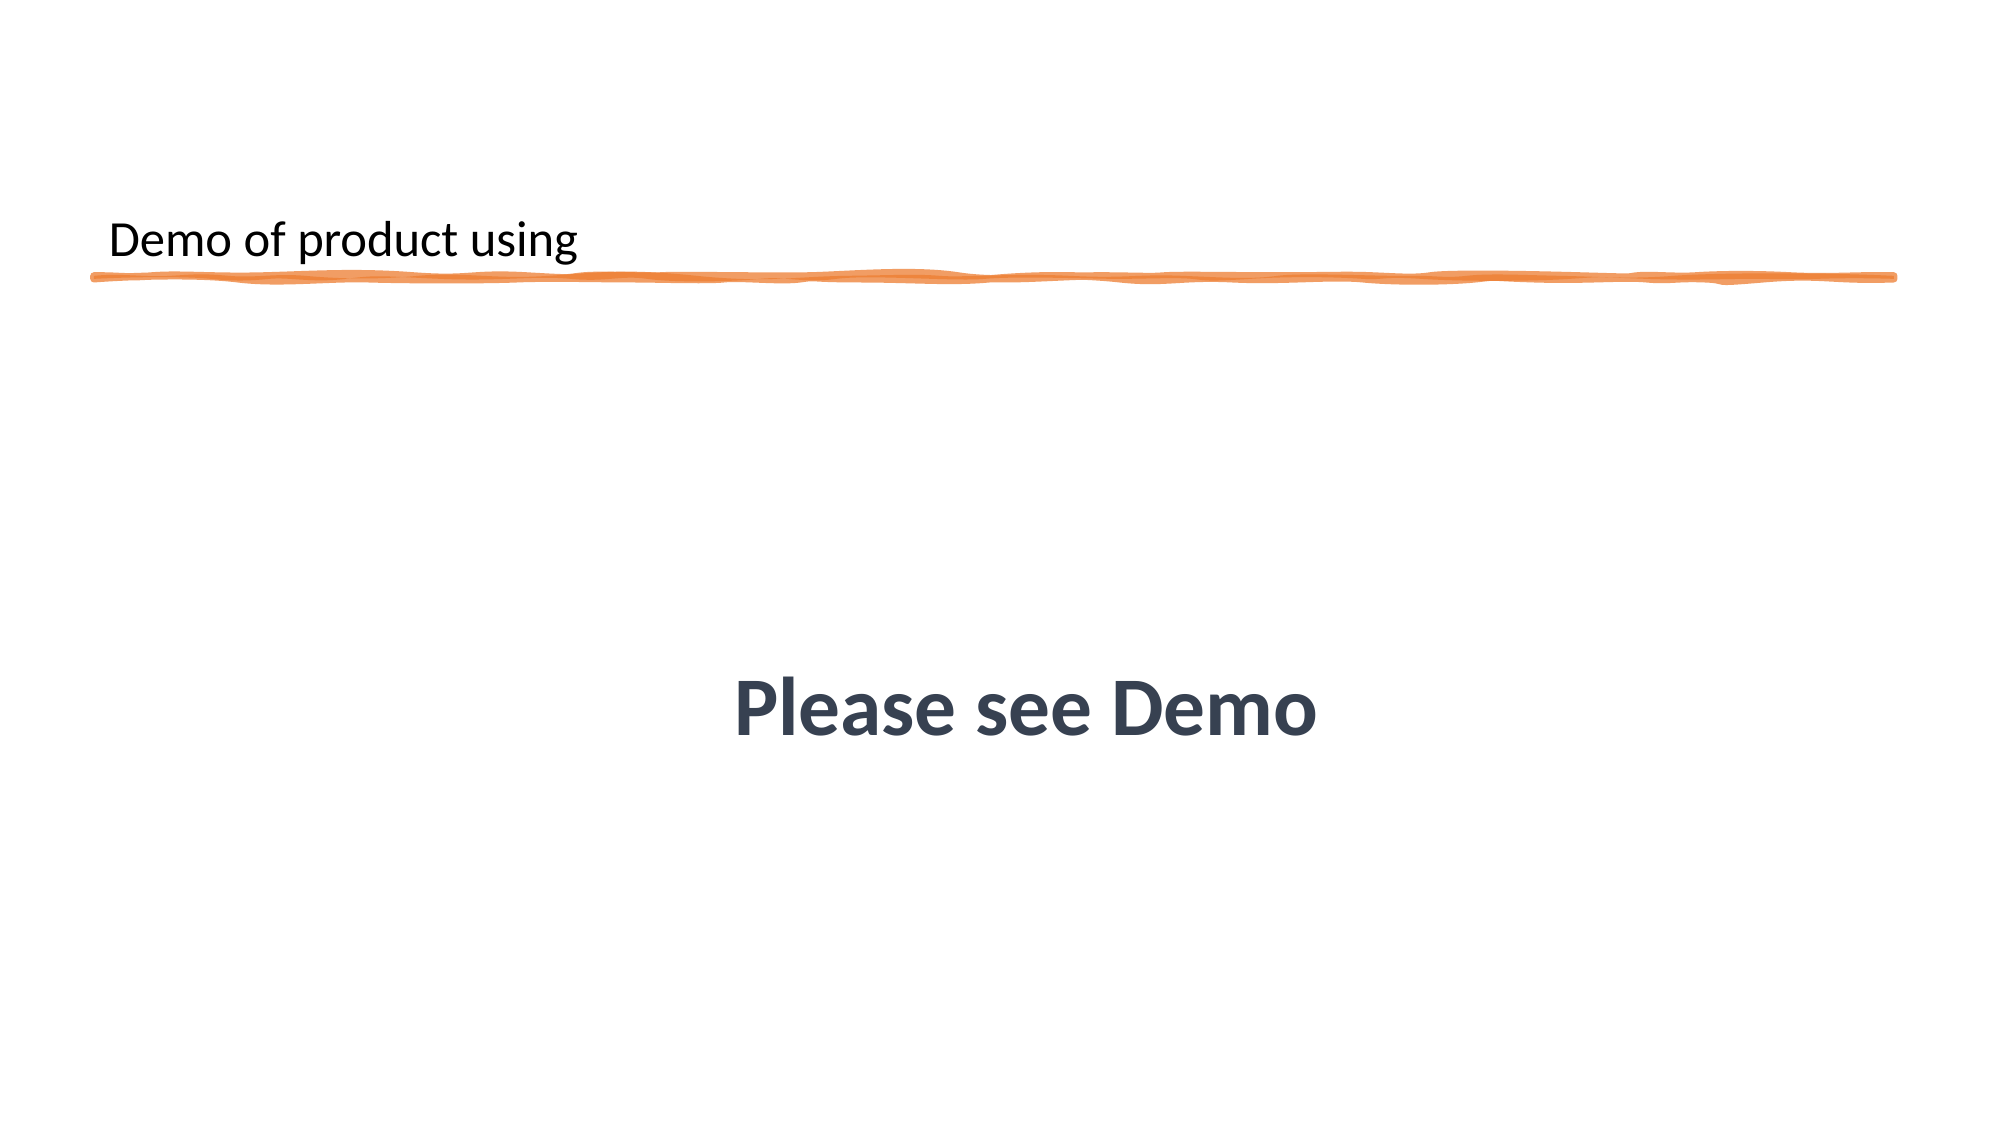

# Demo of product using

Please see Demo